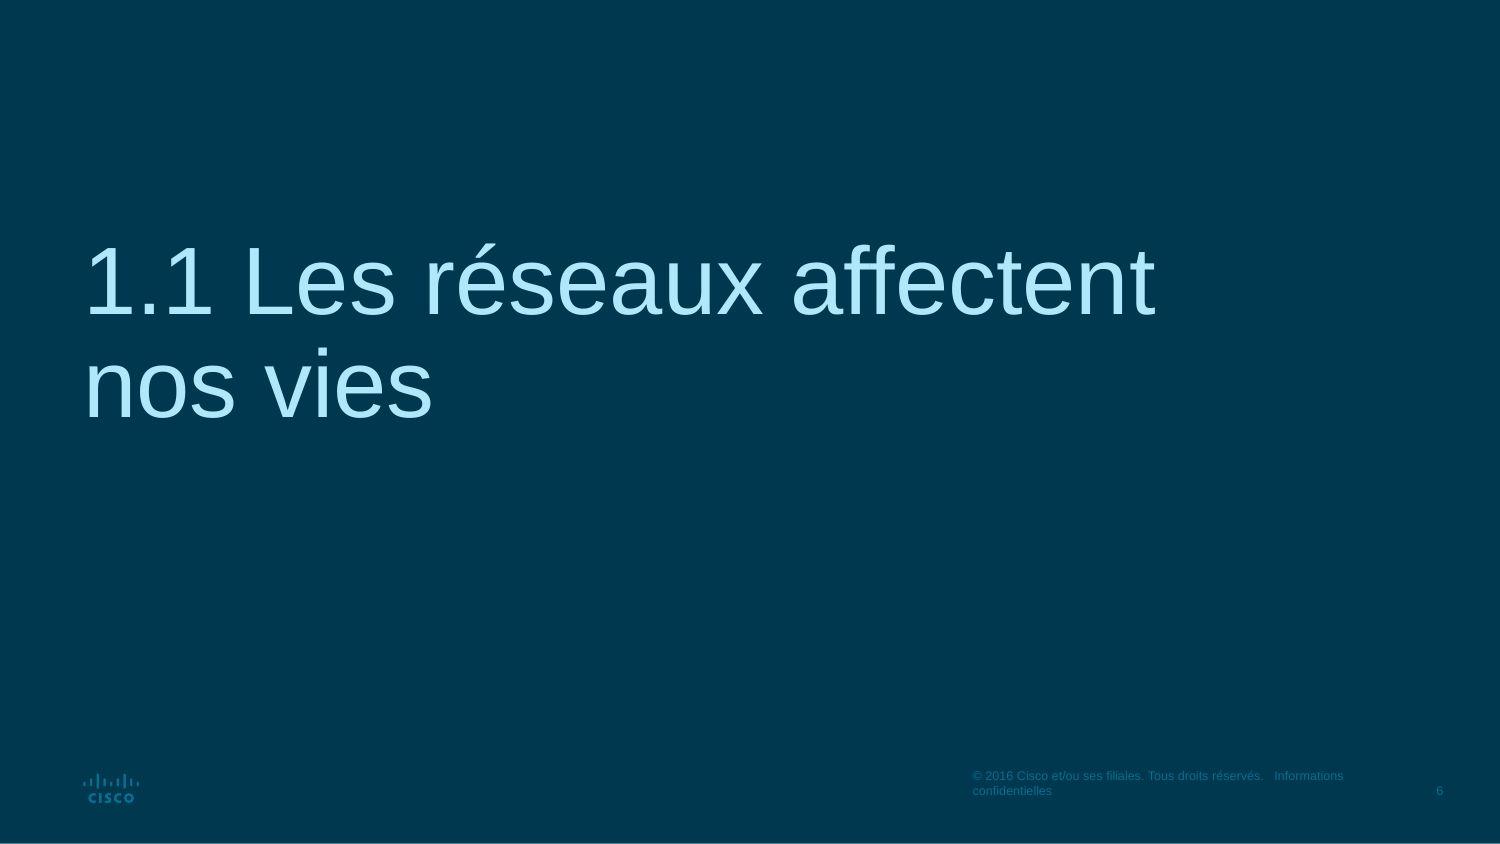

# 1.1 Les réseaux affectent nos vies